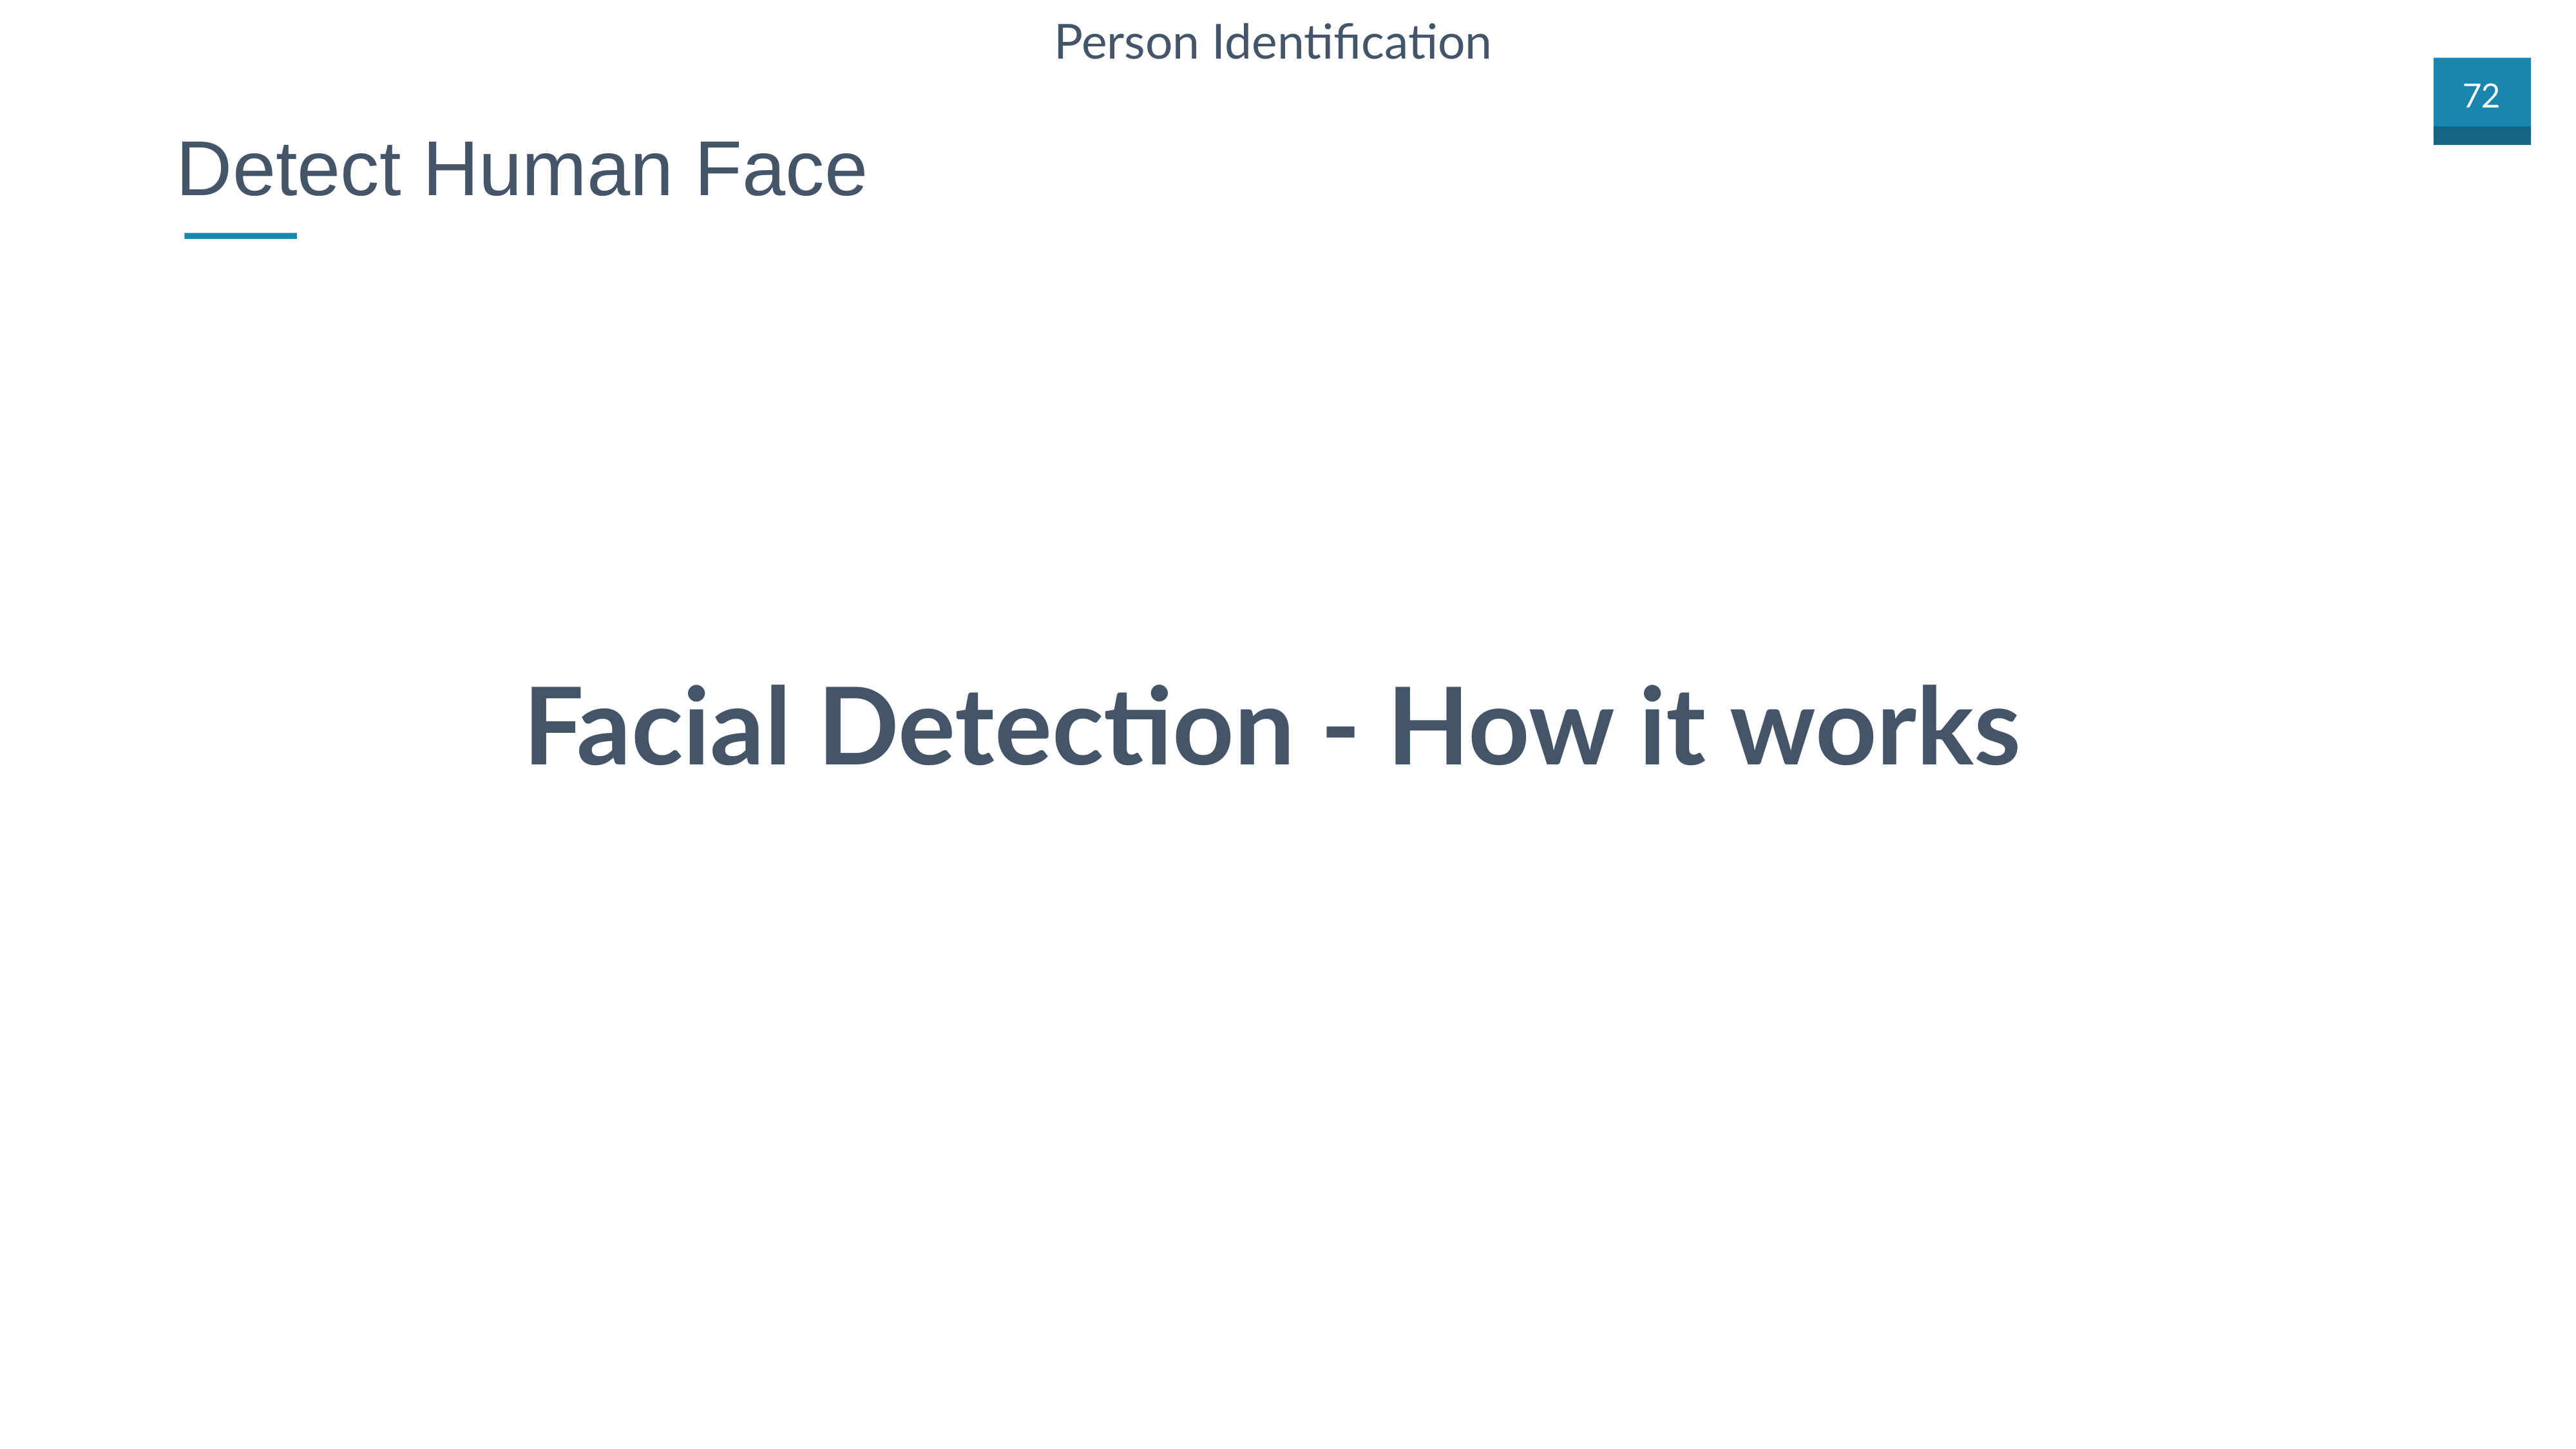

Person Identification
Detect Human Face

Facial Detection - How it works